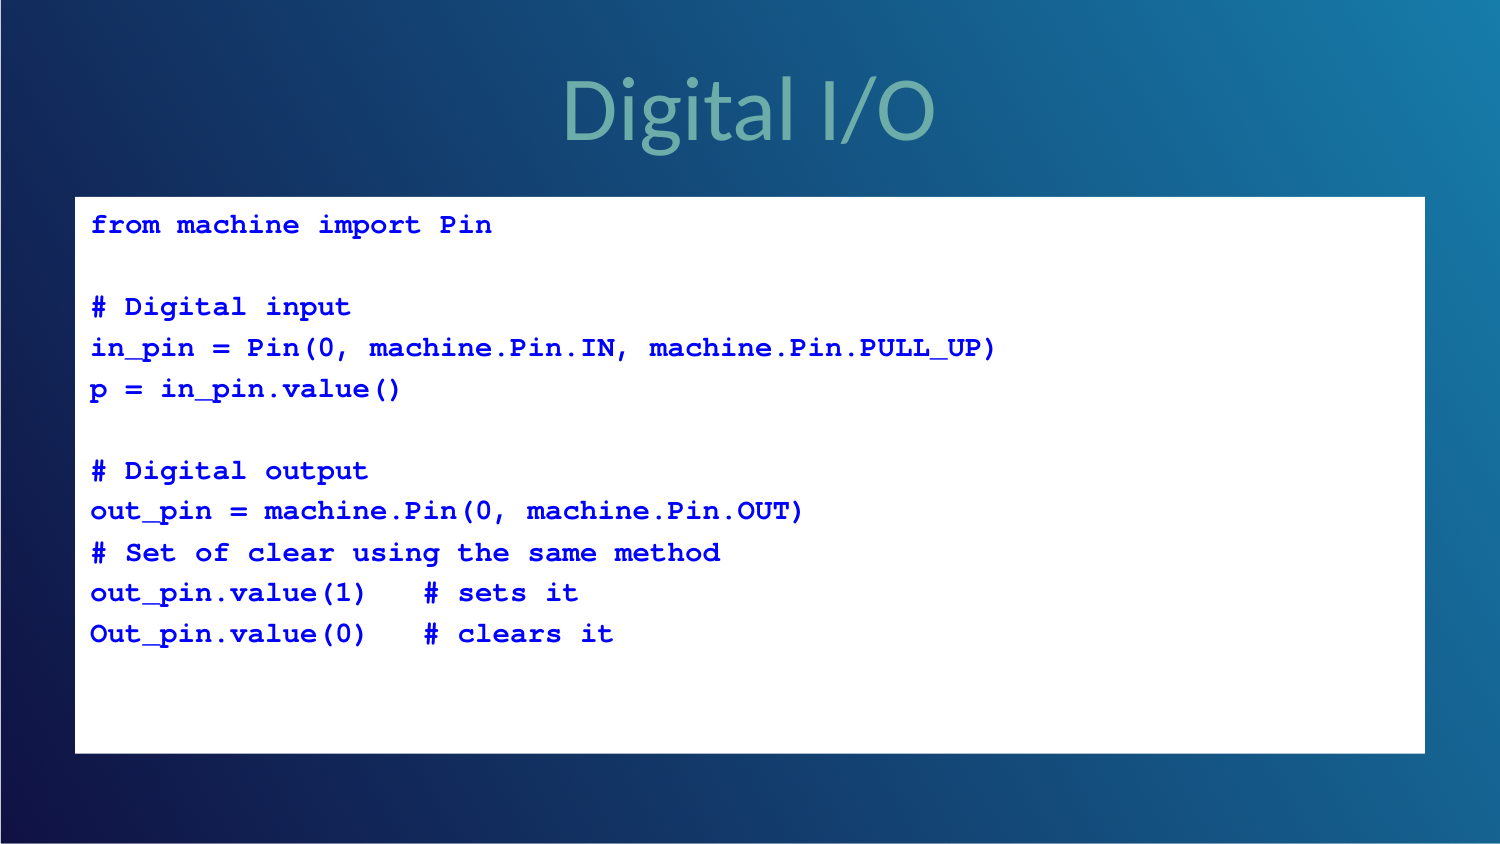

# Digital I/O
from machine import Pin

# Digital input
in_pin = Pin(0, machine.Pin.IN, machine.Pin.PULL_UP)
p = in_pin.value()

# Digital output
out_pin = machine.Pin(0, machine.Pin.OUT)
# Set of clear using the same method
out_pin.value(1)   # sets it
Out_pin.value(0)   # clears it